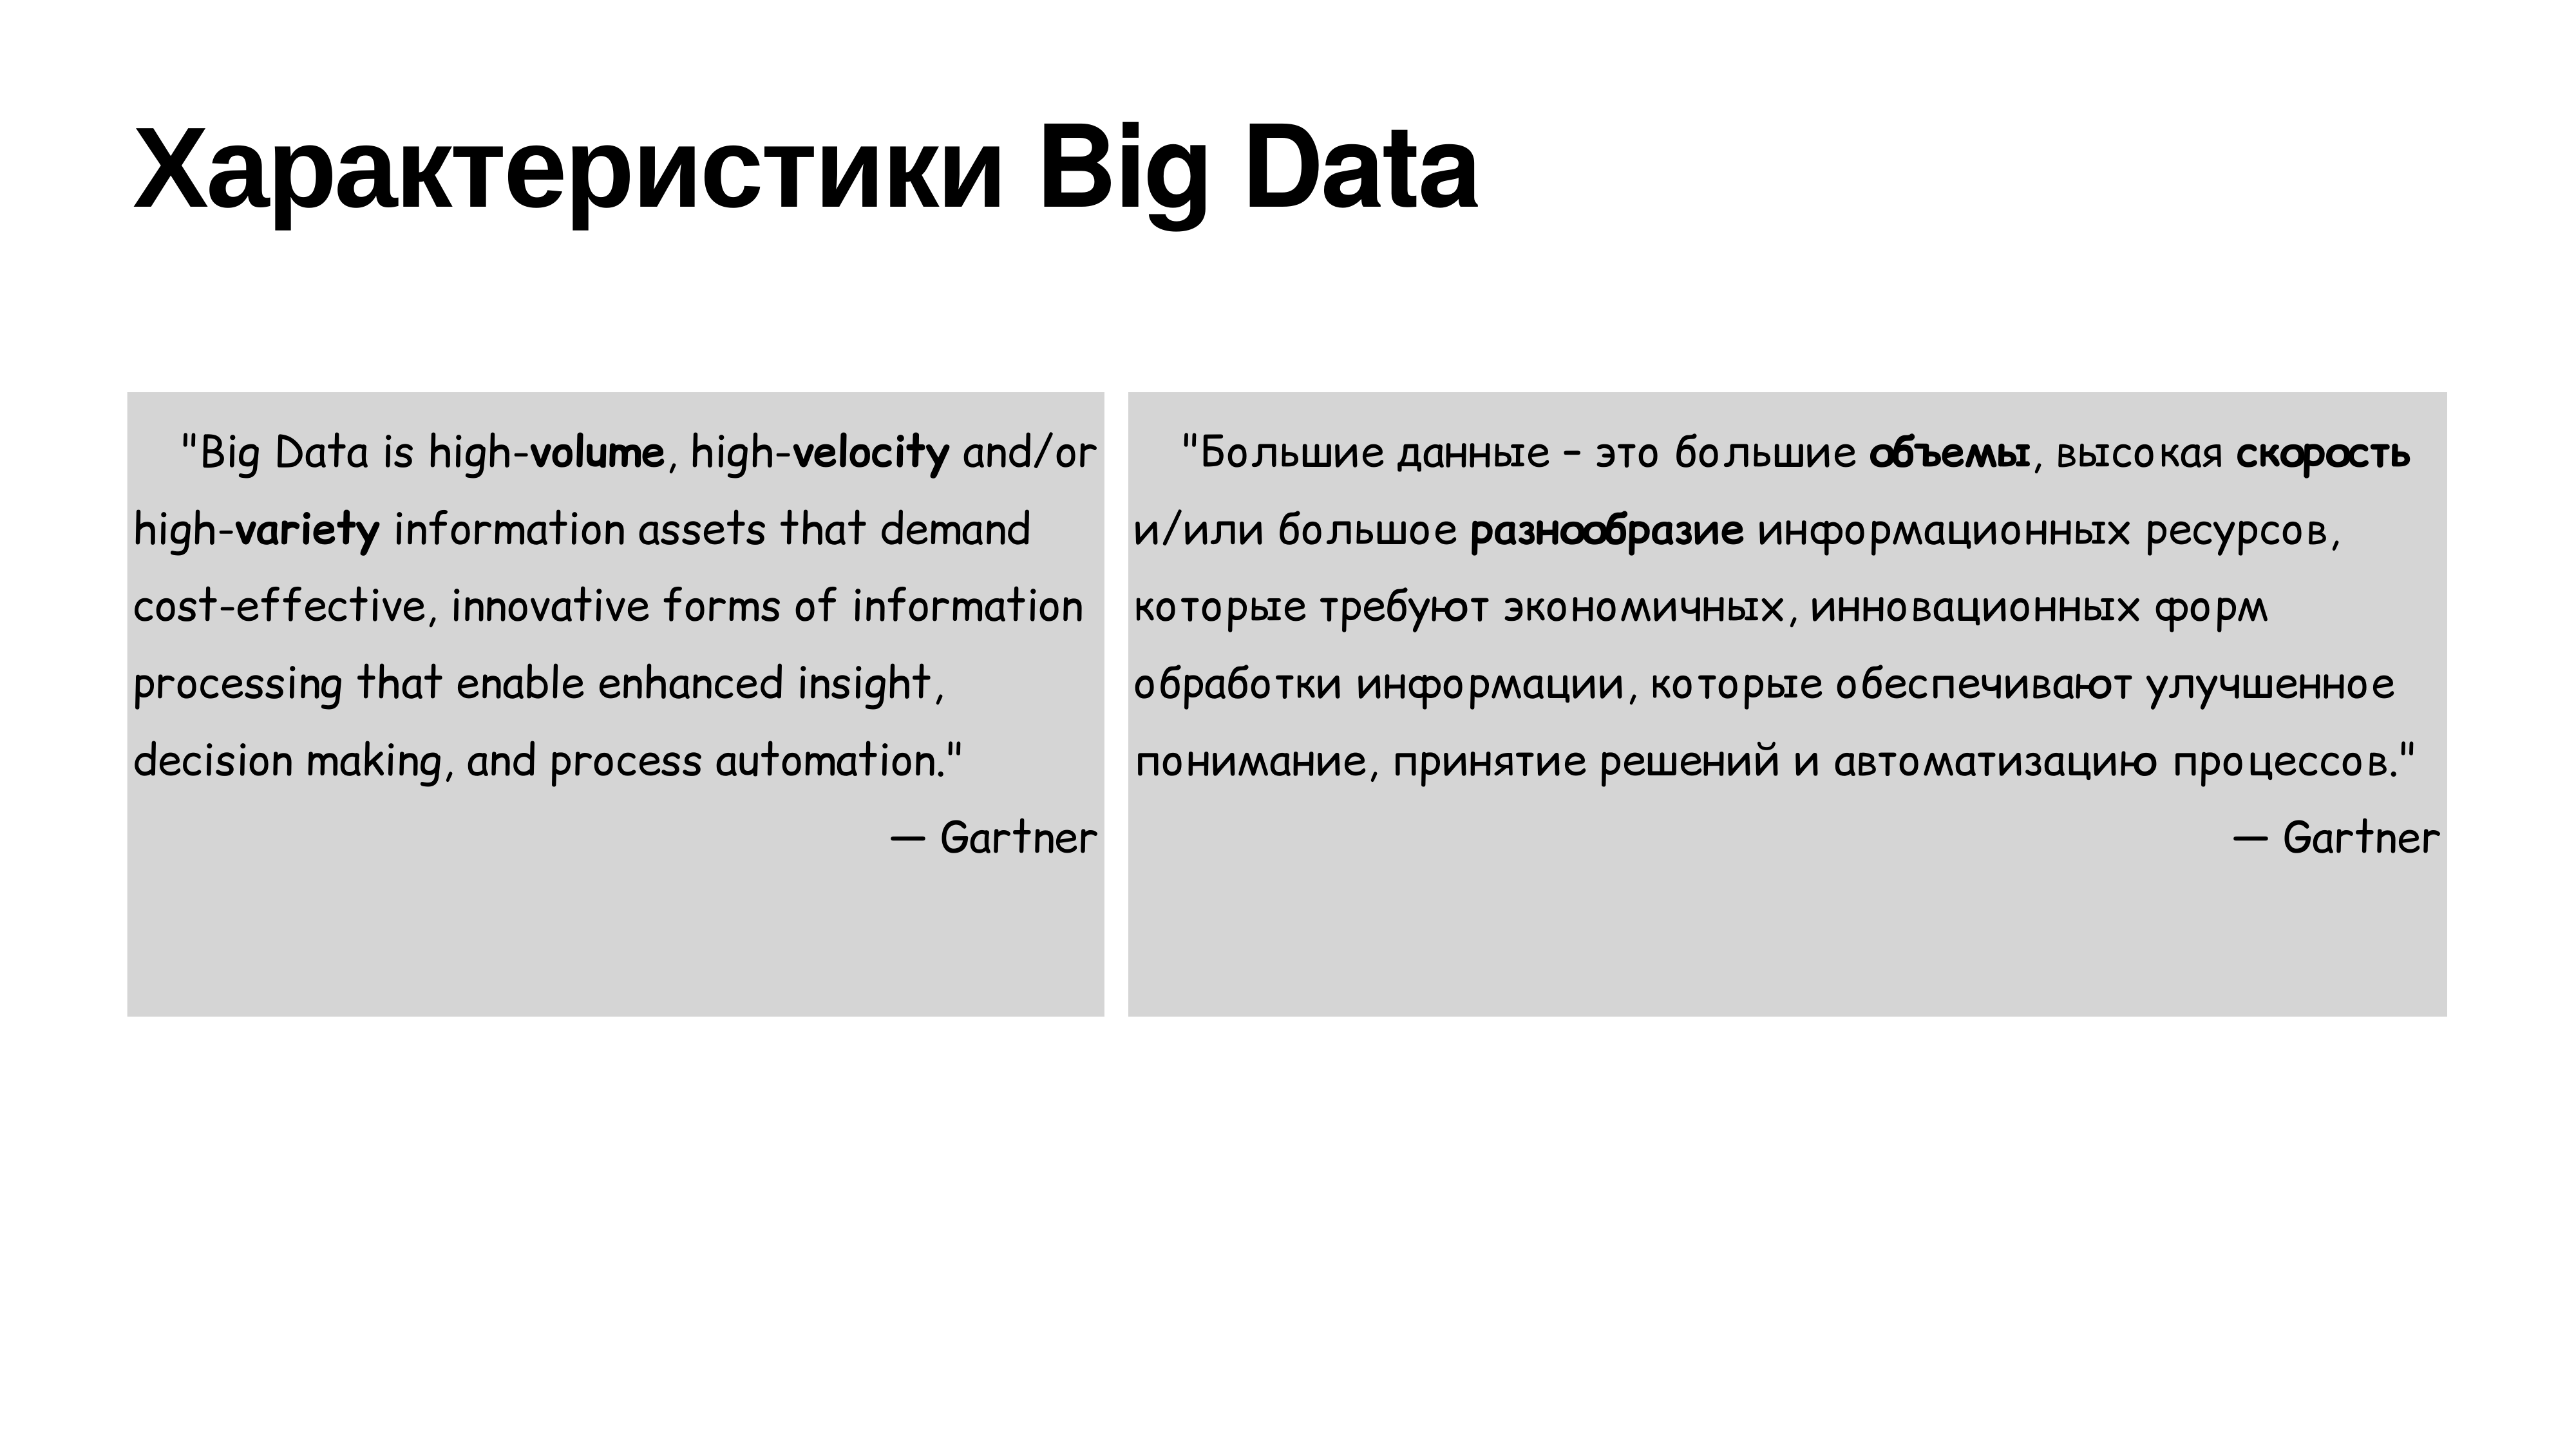

# Характеристики Big Data

"Big Data is high-volume, high-velocity and/or high-variety information assets that demand cost-effective, innovative forms of information processing that enable enhanced insight, decision making, and process automation."
 — Gartner
"Большие данные – это большие объемы, высокая скорость  и/или большое разнообразие информационных ресурсов, которые требуют экономичных, инновационных форм обработки информации, которые обеспечивают улучшенное понимание, принятие решений и автоматизацию процессов."
 — Gartner